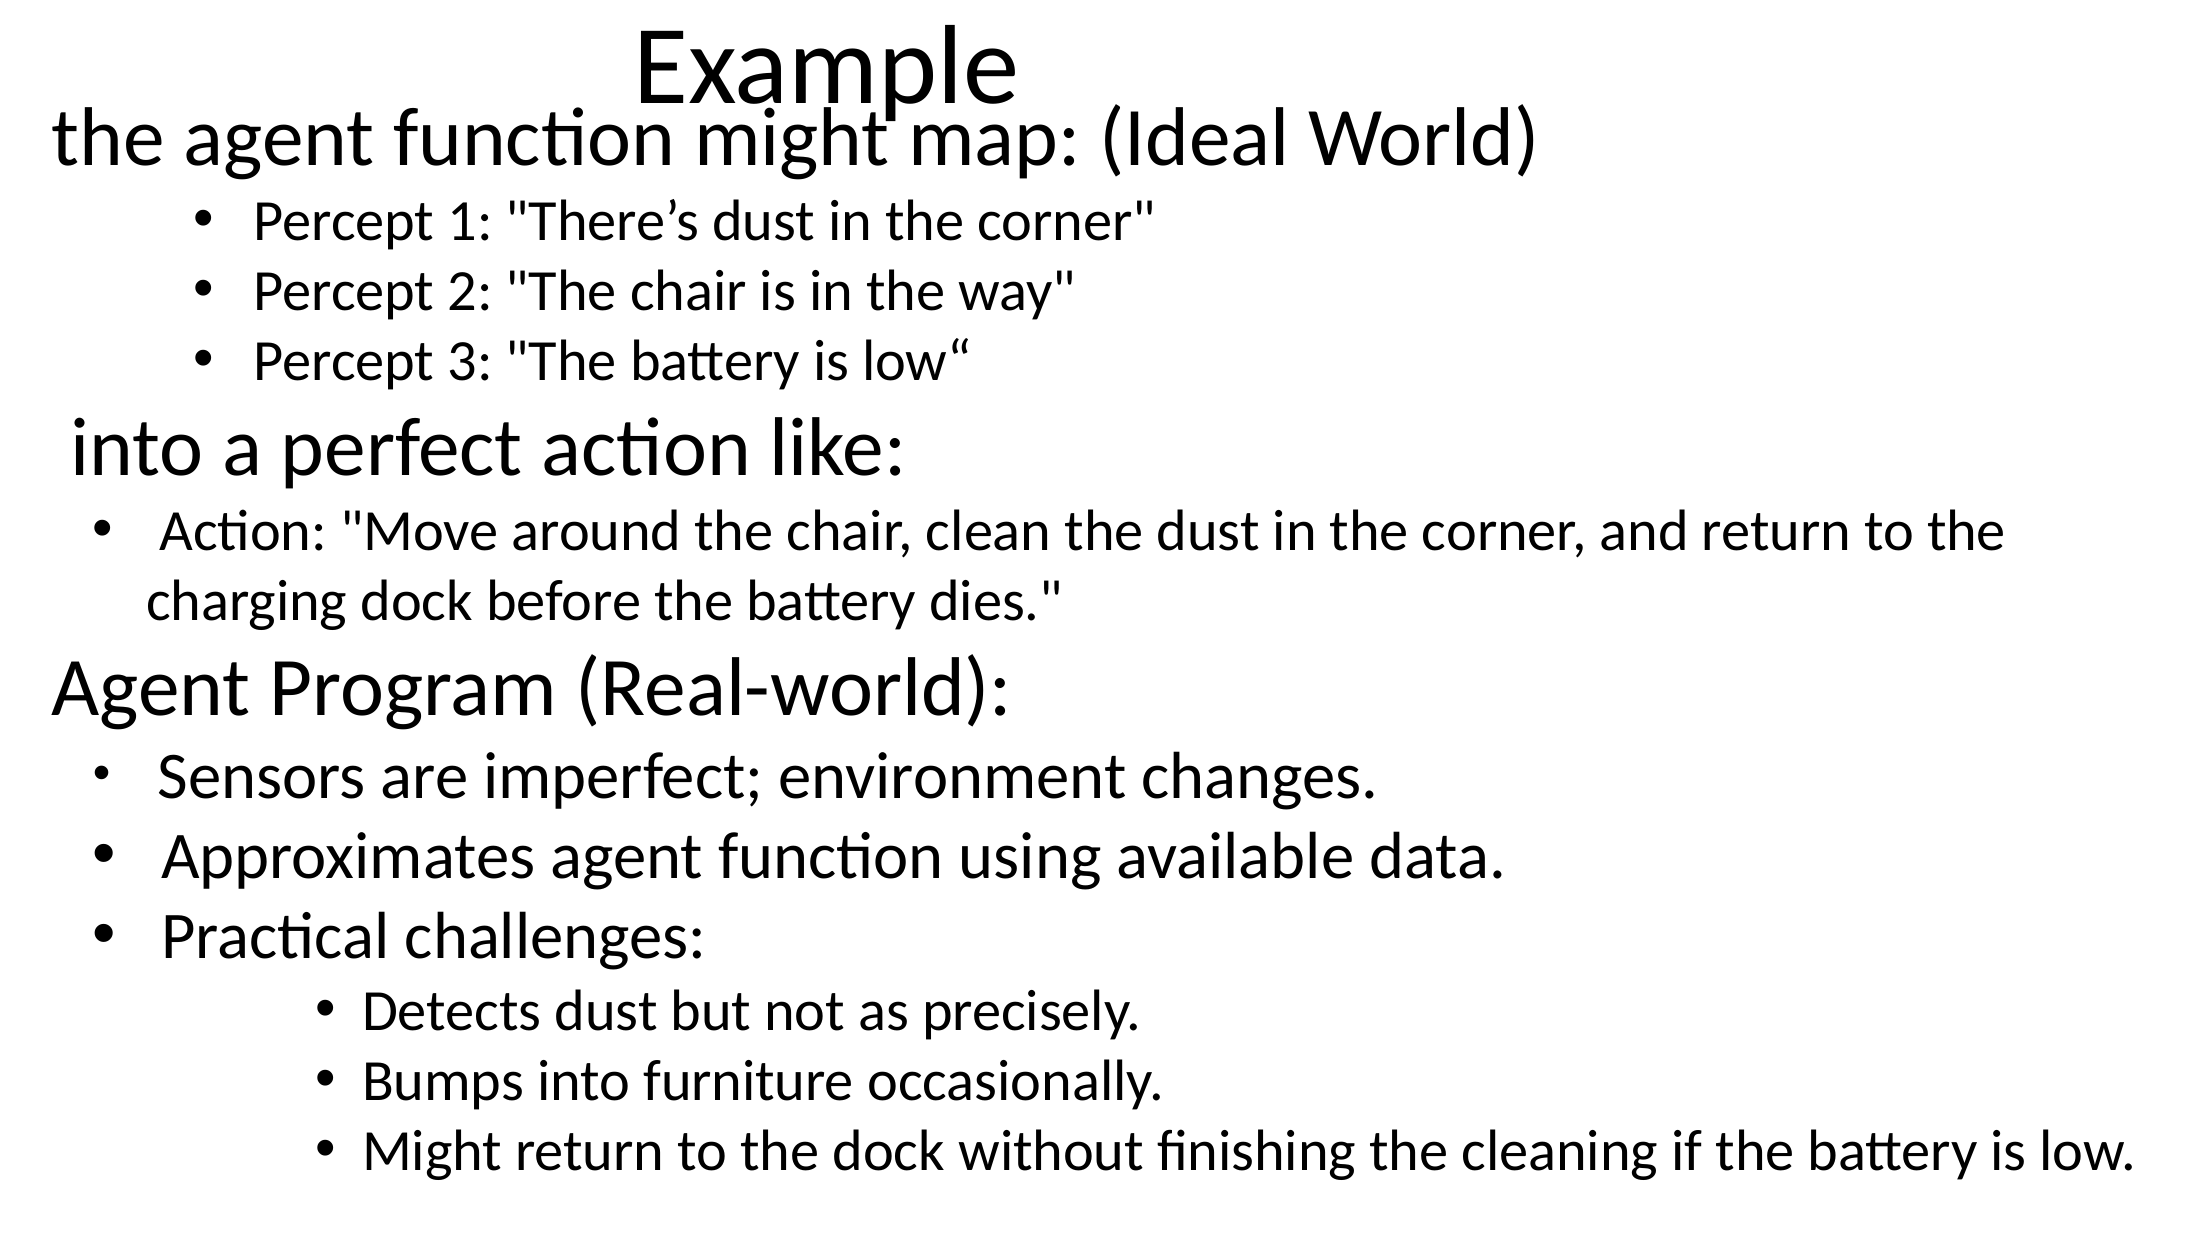

# Example
the agent function might map: (Ideal World)
 Percept 1: "There’s dust in the corner"
 Percept 2: "The chair is in the way"
 Percept 3: "The battery is low“
 into a perfect action like:
 Action: "Move around the chair, clean the dust in the corner, and return to the charging dock before the battery dies."
Agent Program (Real-world):
 Sensors are imperfect; environment changes.
 Approximates agent function using available data.
 Practical challenges:
Detects dust but not as precisely.
Bumps into furniture occasionally.
Might return to the dock without finishing the cleaning if the battery is low.